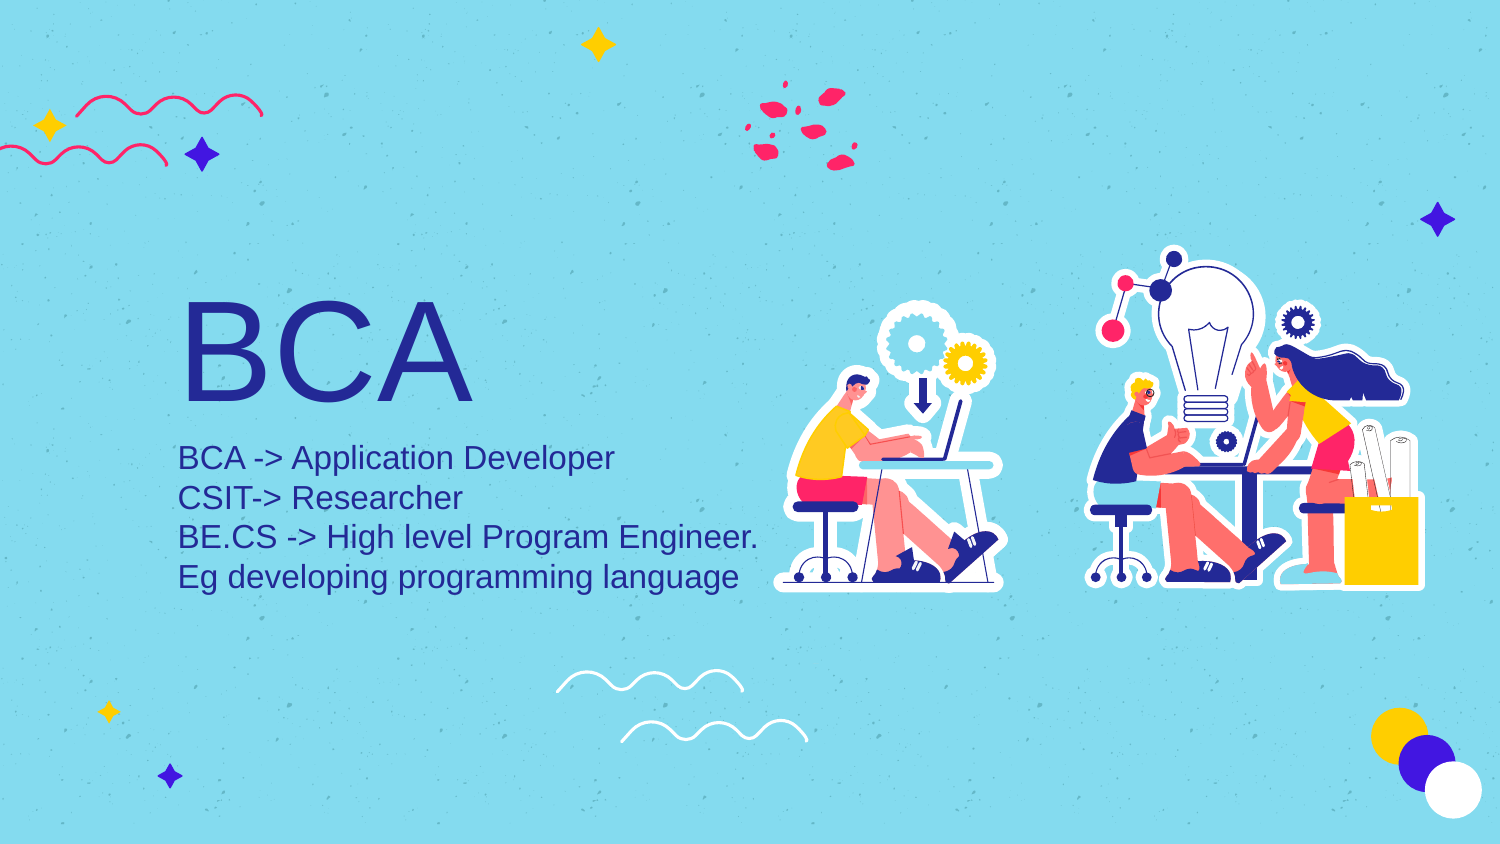

# BCA

BCA -> Application Developer
CSIT-> Researcher
BE.CS -> High level Program Engineer. Eg developing programming language